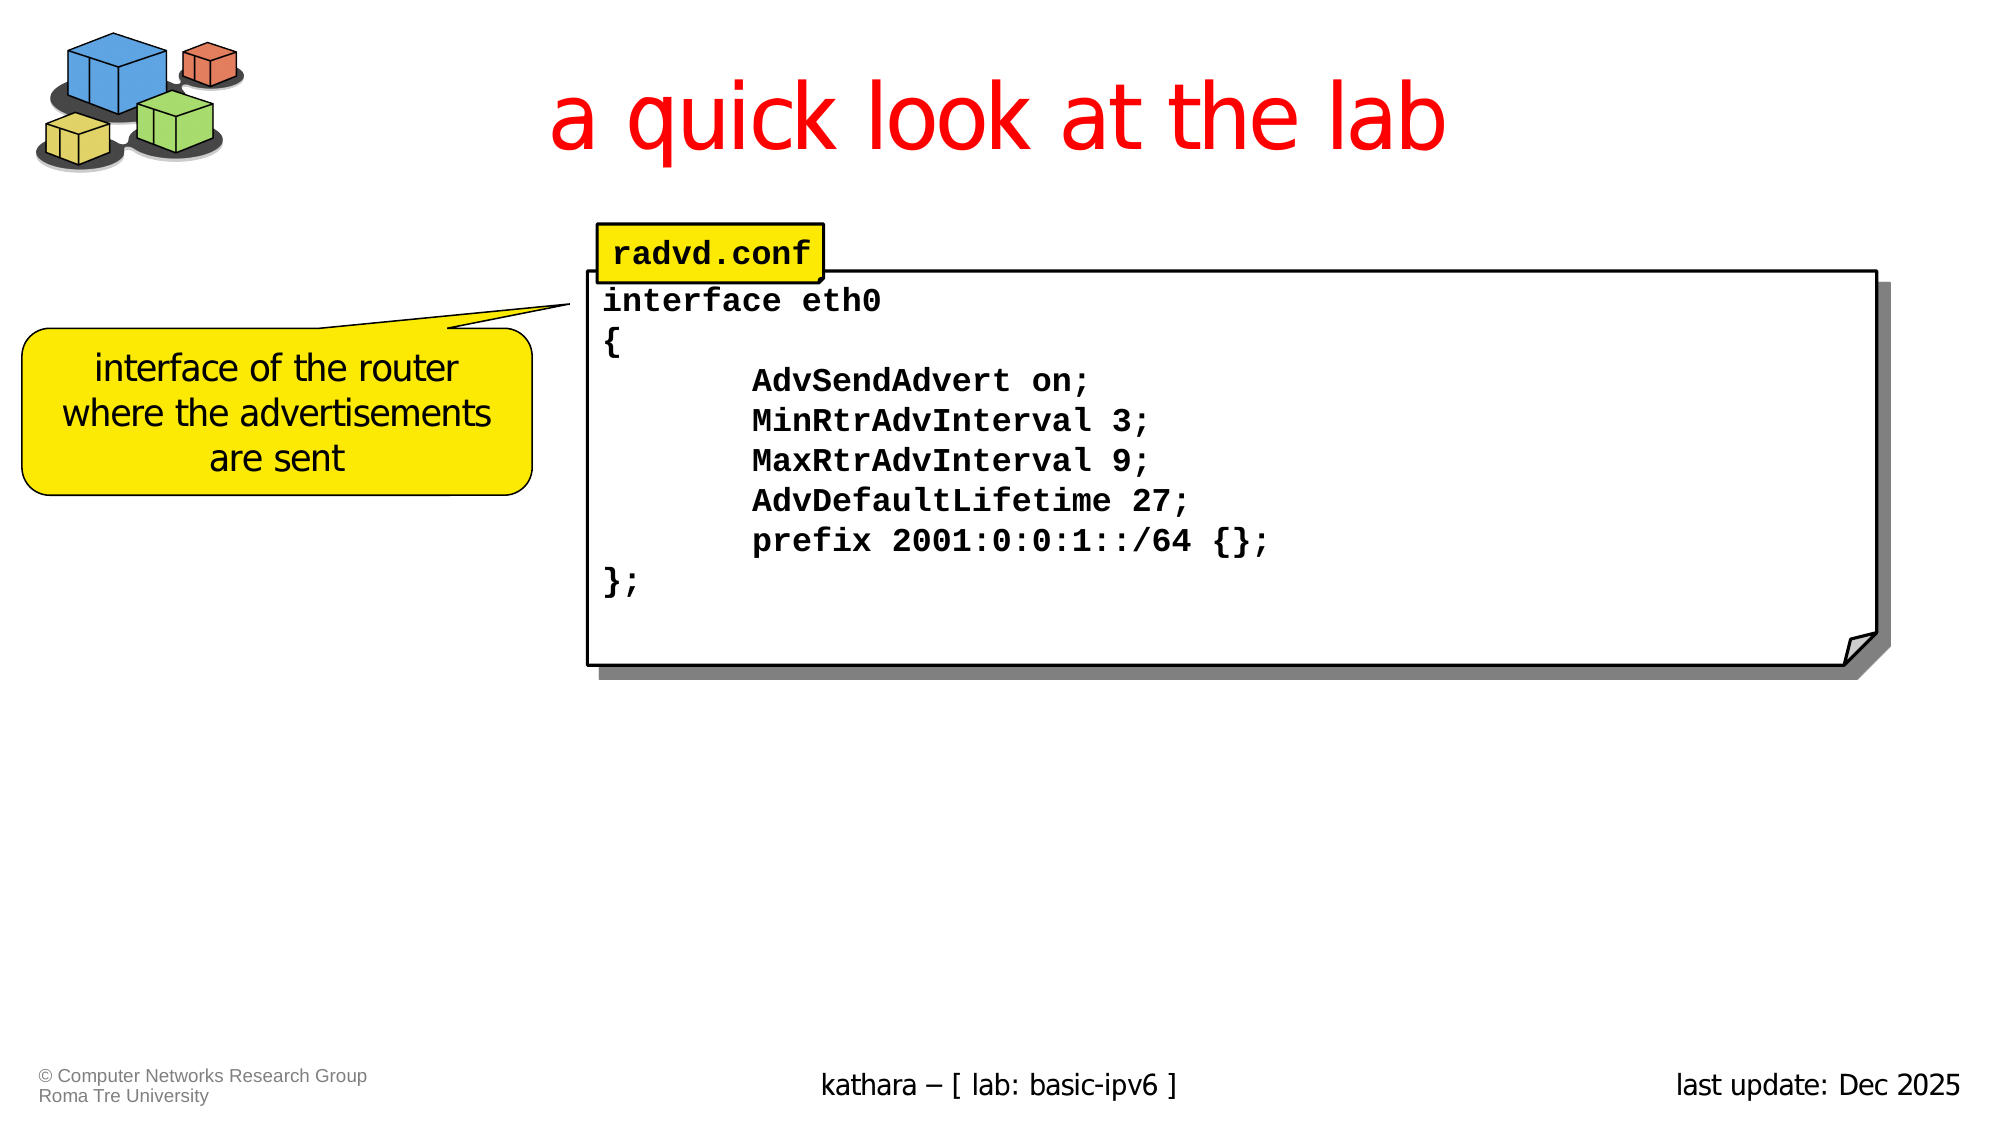

# a quick look at the lab
radvd.conf
interface eth0
{
	AdvSendAdvert on;
	MinRtrAdvInterval 3;
	MaxRtrAdvInterval 9;
	AdvDefaultLifetime 27;
	prefix 2001:0:0:1::/64 {};
};
interface of the router where the advertisements are sent
kathara – [ lab: basic-ipv6 ]
last update: Dec 2025